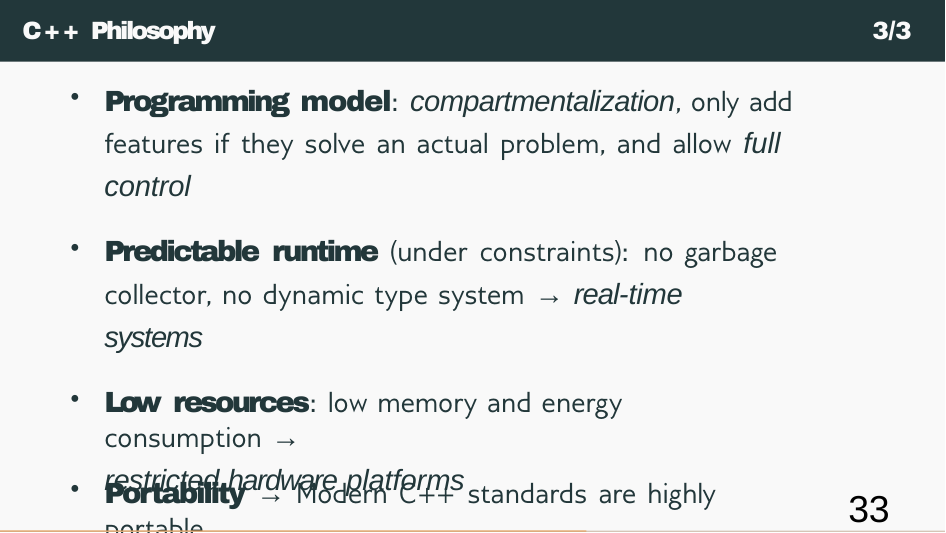

# C++ Philosophy
3/3
Programming model: compartmentalization, only add features if they solve an actual problem, and allow full control
Predictable runtime (under constraints): no garbage collector, no dynamic type system → real-time systems
Low resources: low memory and energy consumption →
restricted hardware platforms
Well suited for static analysis → safety critical software
Portability → Modern C++ standards are highly portable